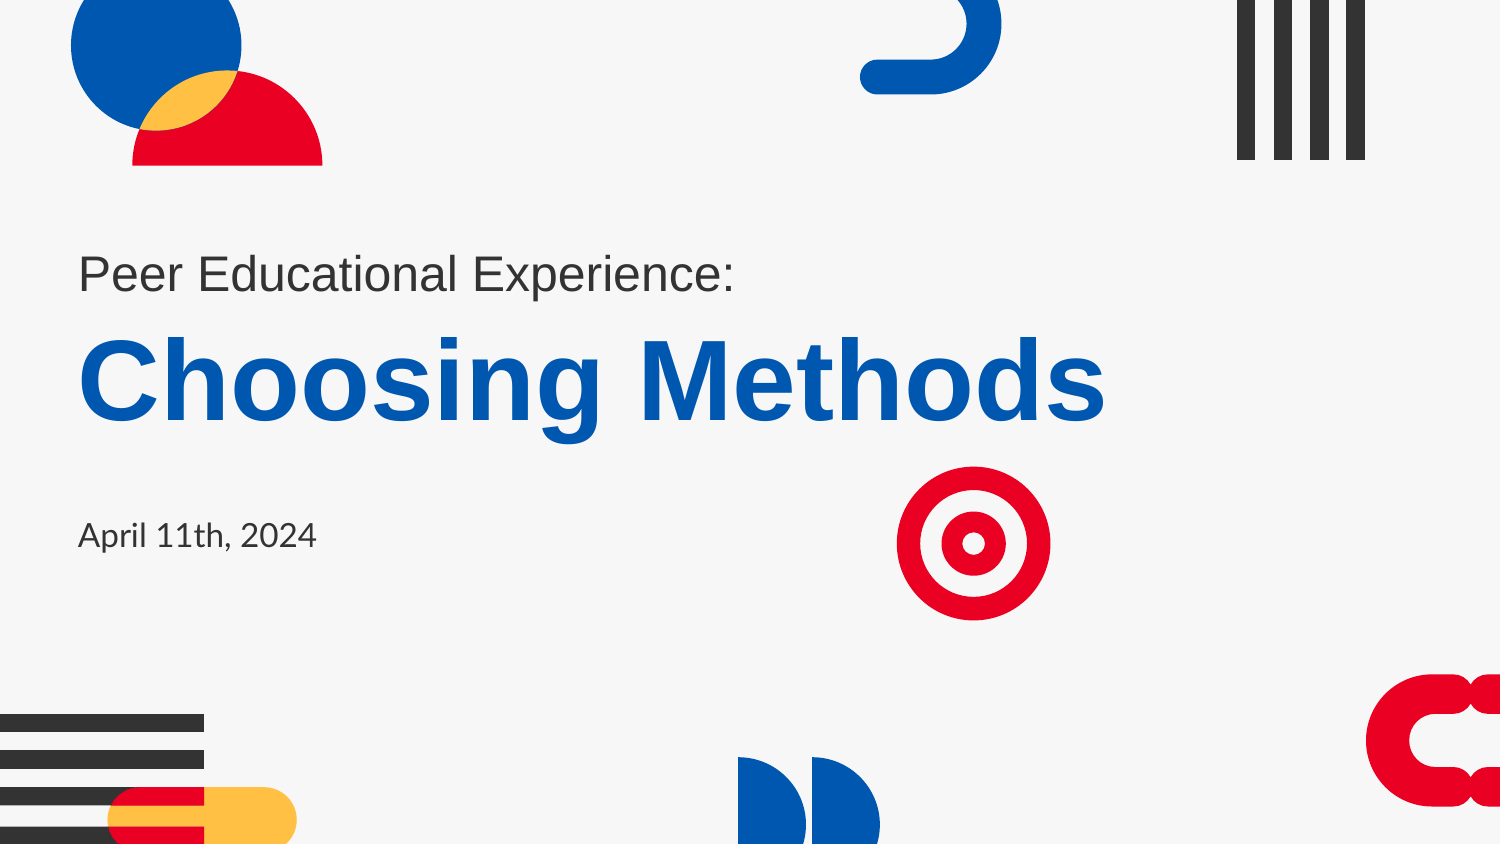

# Peer Educational Experience:
Choosing Methods
April 11th, 2024